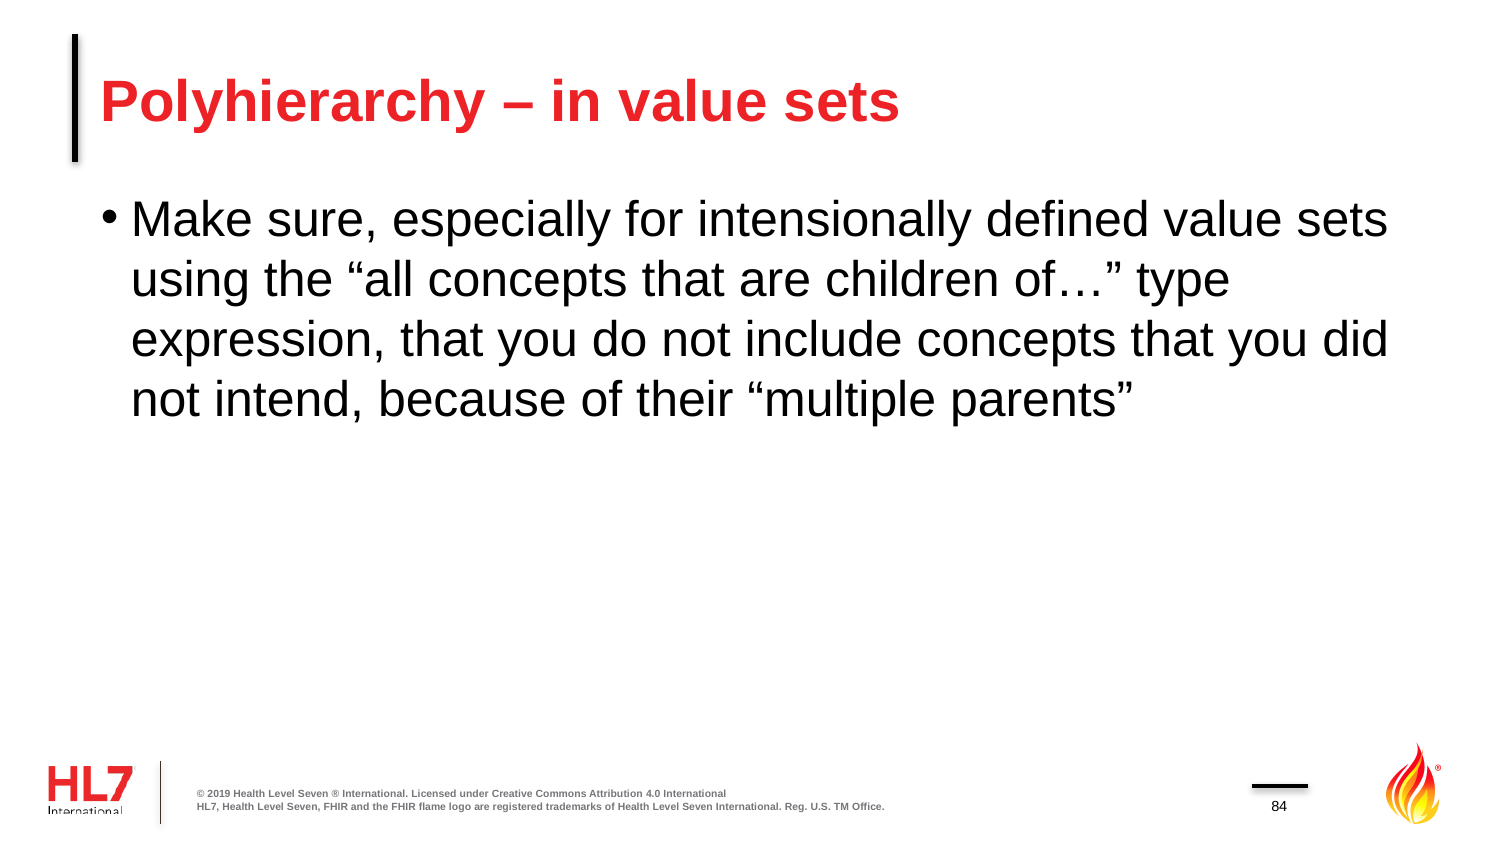

# Polyhierarchy – in value sets
Make sure, especially for intensionally defined value sets using the “all concepts that are children of…” type expression, that you do not include concepts that you did not intend, because of their “multiple parents”
© 2019 Health Level Seven ® International. Licensed under Creative Commons Attribution 4.0 International
HL7, Health Level Seven, FHIR and the FHIR flame logo are registered trademarks of Health Level Seven International. Reg. U.S. TM Office.
84